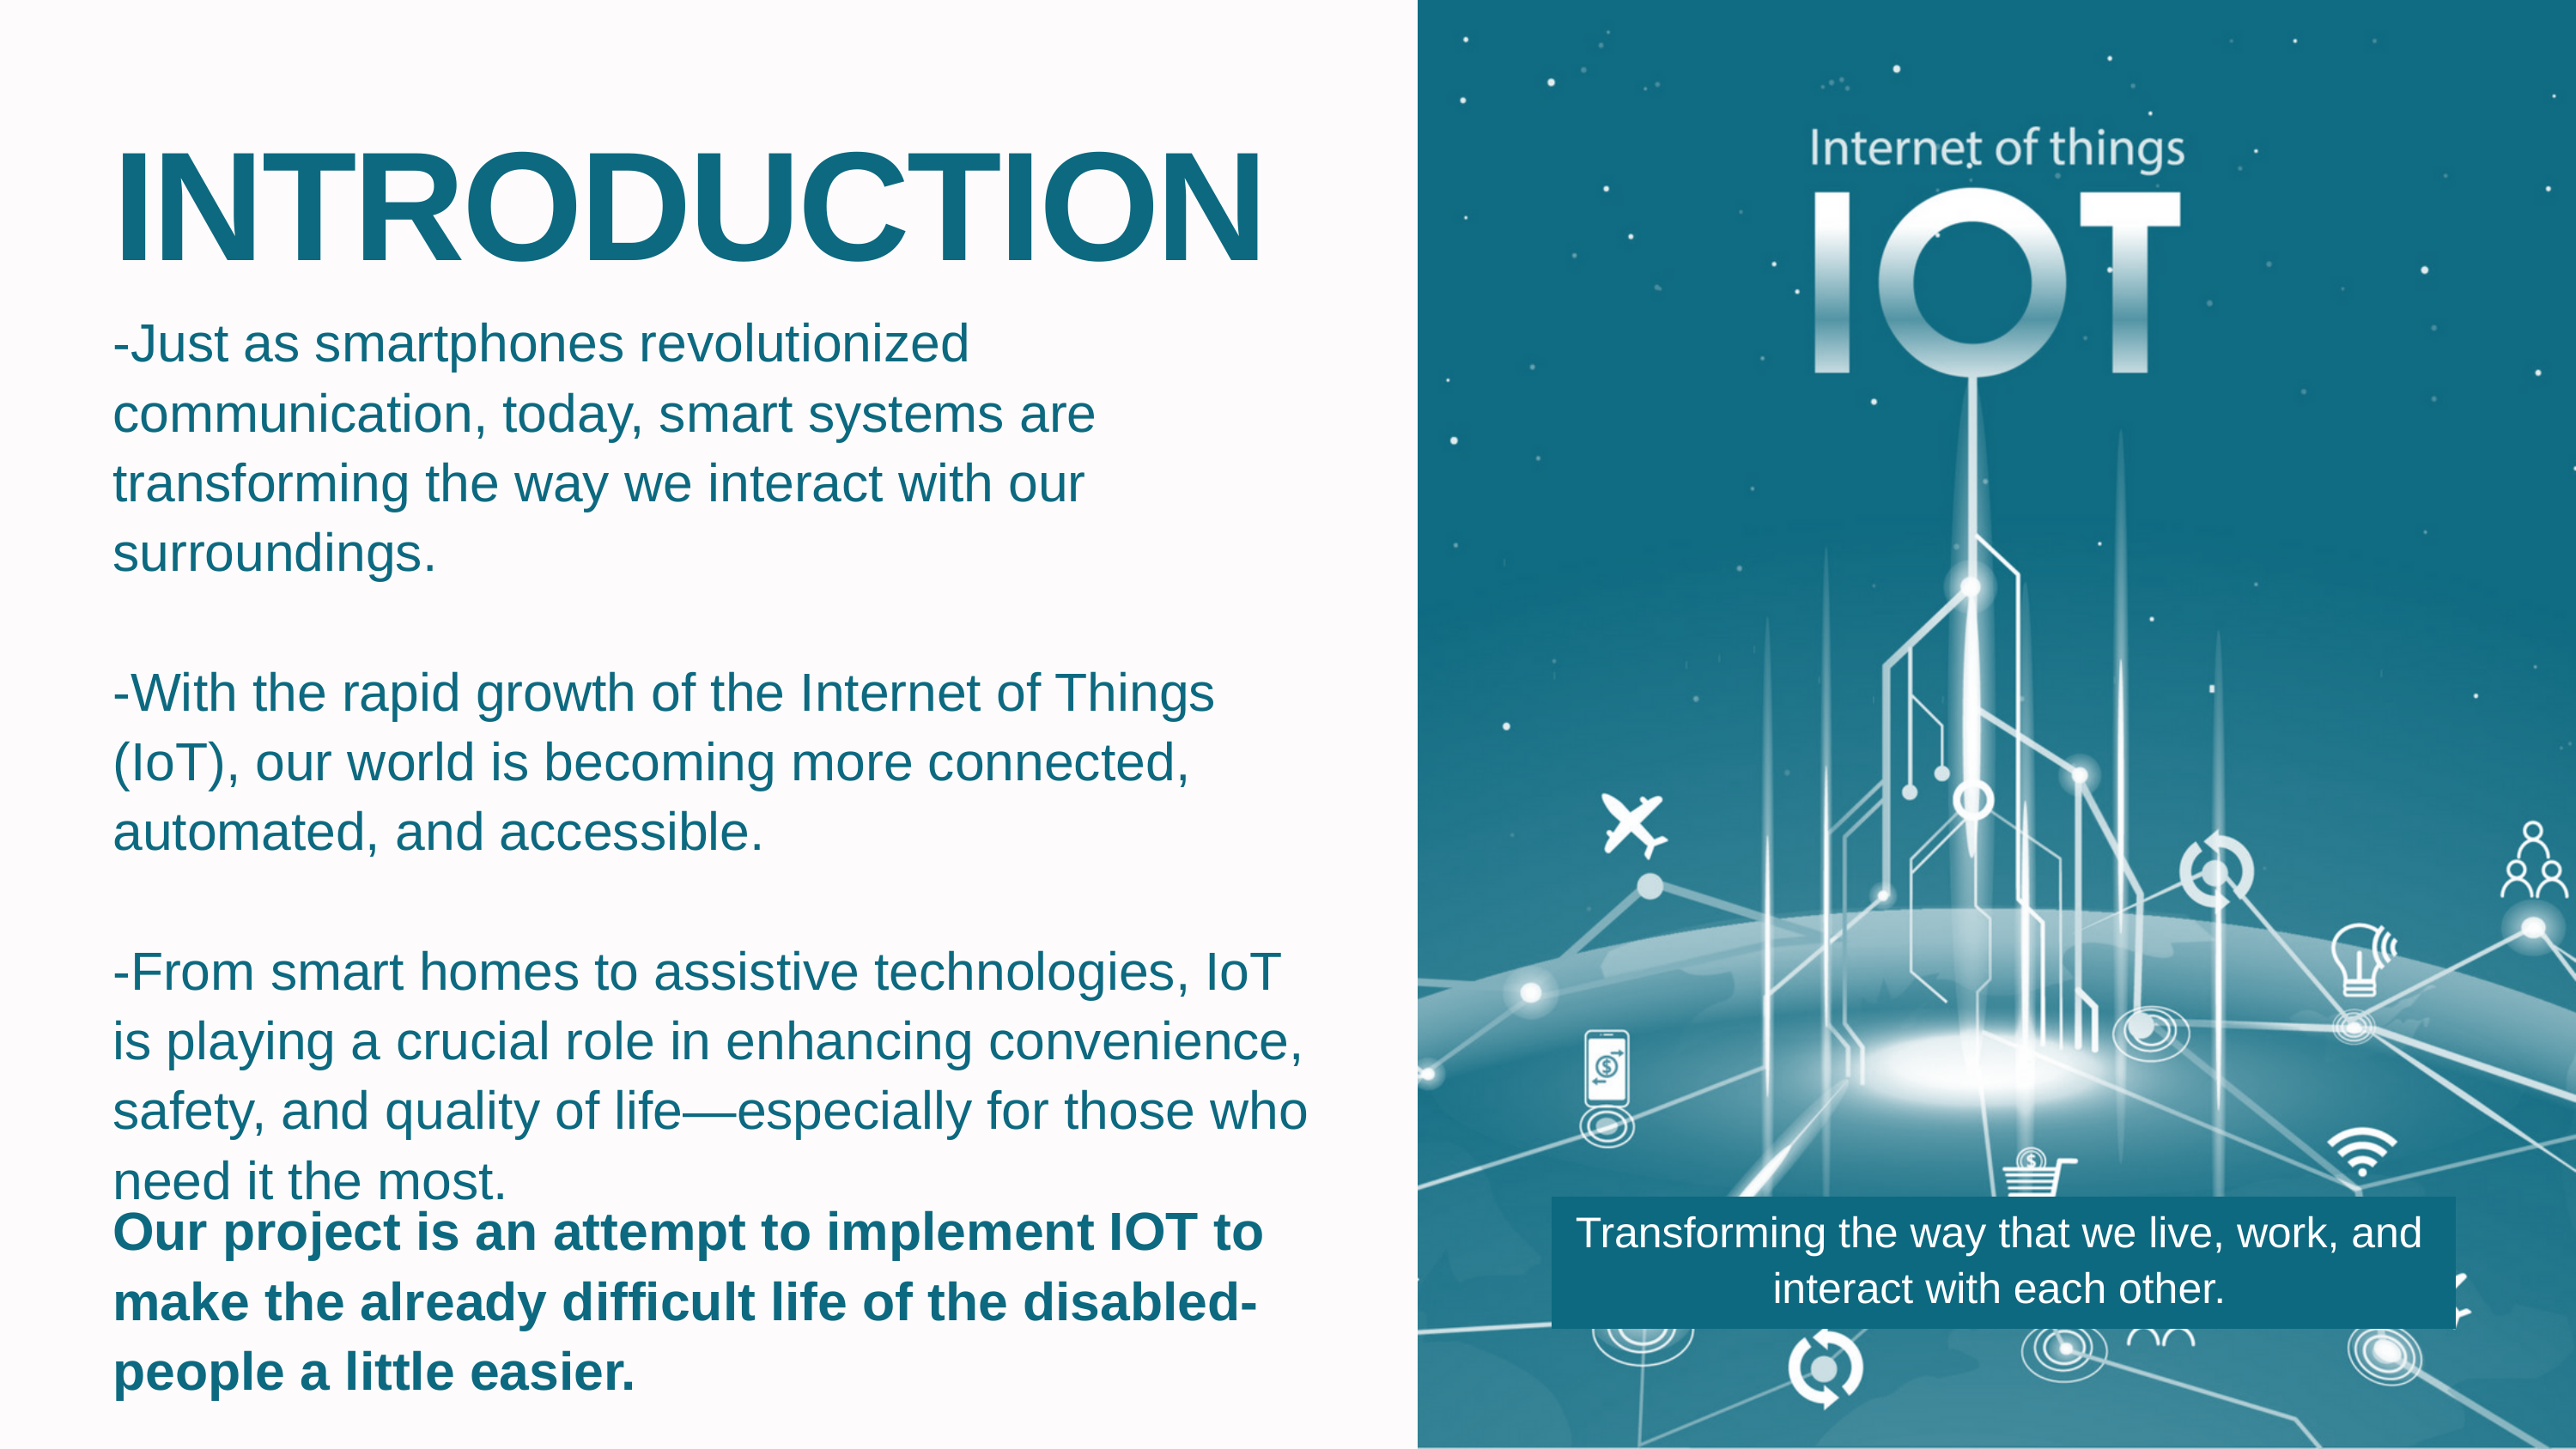

INTRODUCTION
-Just as smartphones revolutionized communication, today, smart systems are transforming the way we interact with our surroundings.

-With the rapid growth of the Internet of Things (IoT), our world is becoming more connected, automated, and accessible.

-From smart homes to assistive technologies, IoT is playing a crucial role in enhancing convenience, safety, and quality of life—especially for those who need it the most.
Our project is an attempt to implement IOT to make the already difficult life of the disabled-people a little easier.

Transforming the way that we live, work, and interact with each other.